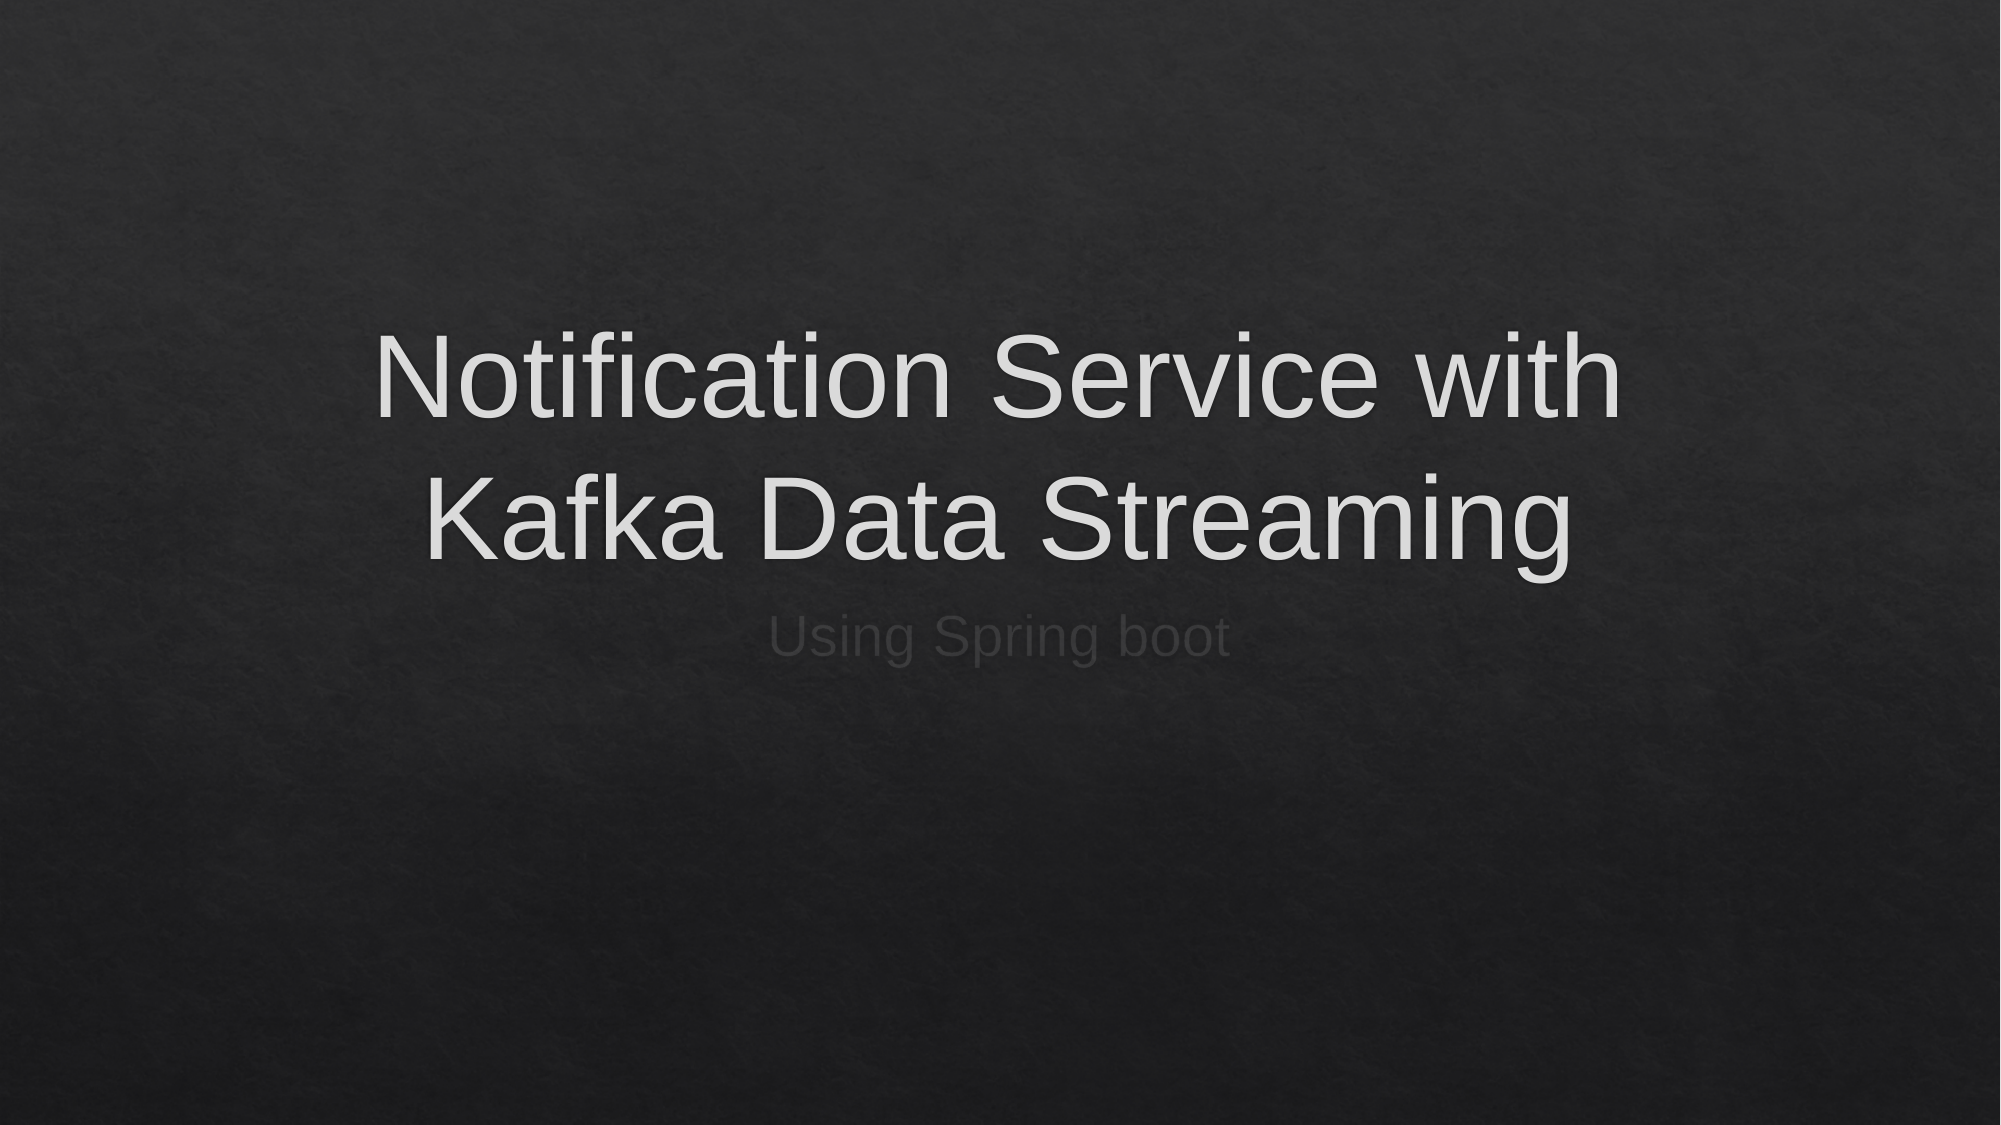

# Notification Service with Kafka Data Streaming
Using Spring boot